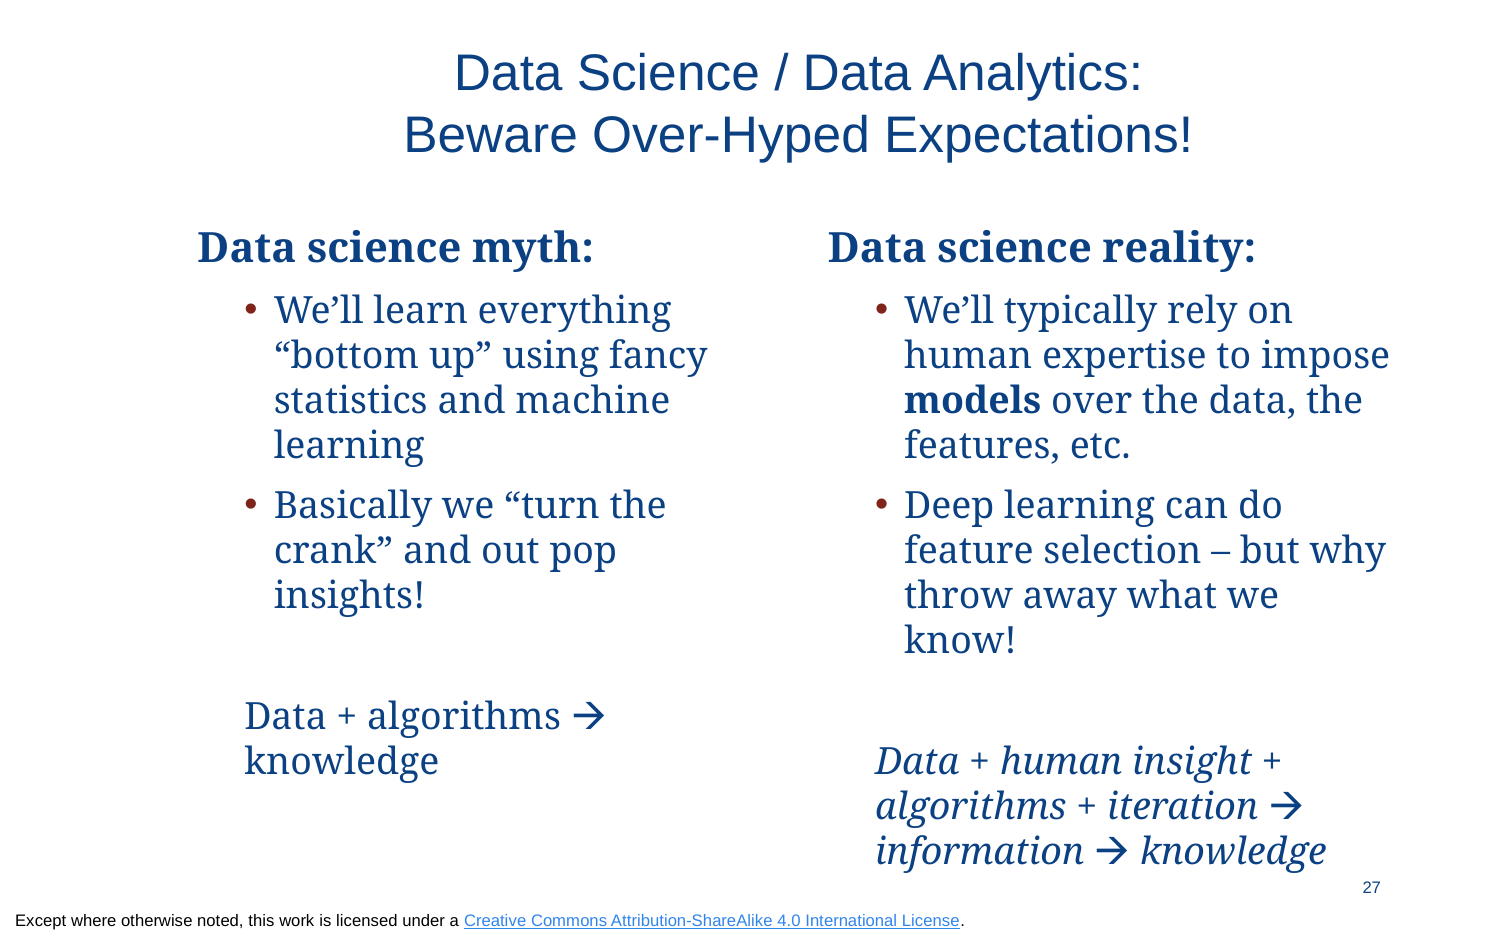

# Data Science / Data Analytics: Beware Over-Hyped Expectations!
Data science myth:
We’ll learn everything “bottom up” using fancy statistics and machine learning
Basically we “turn the crank” and out pop insights!

Data + algorithms 🡪 knowledge
Data science reality:
We’ll typically rely on human expertise to impose models over the data, the features, etc.
Deep learning can do feature selection – but why throw away what we know!

Data + human insight + algorithms + iteration 🡪 information 🡪 knowledge

27